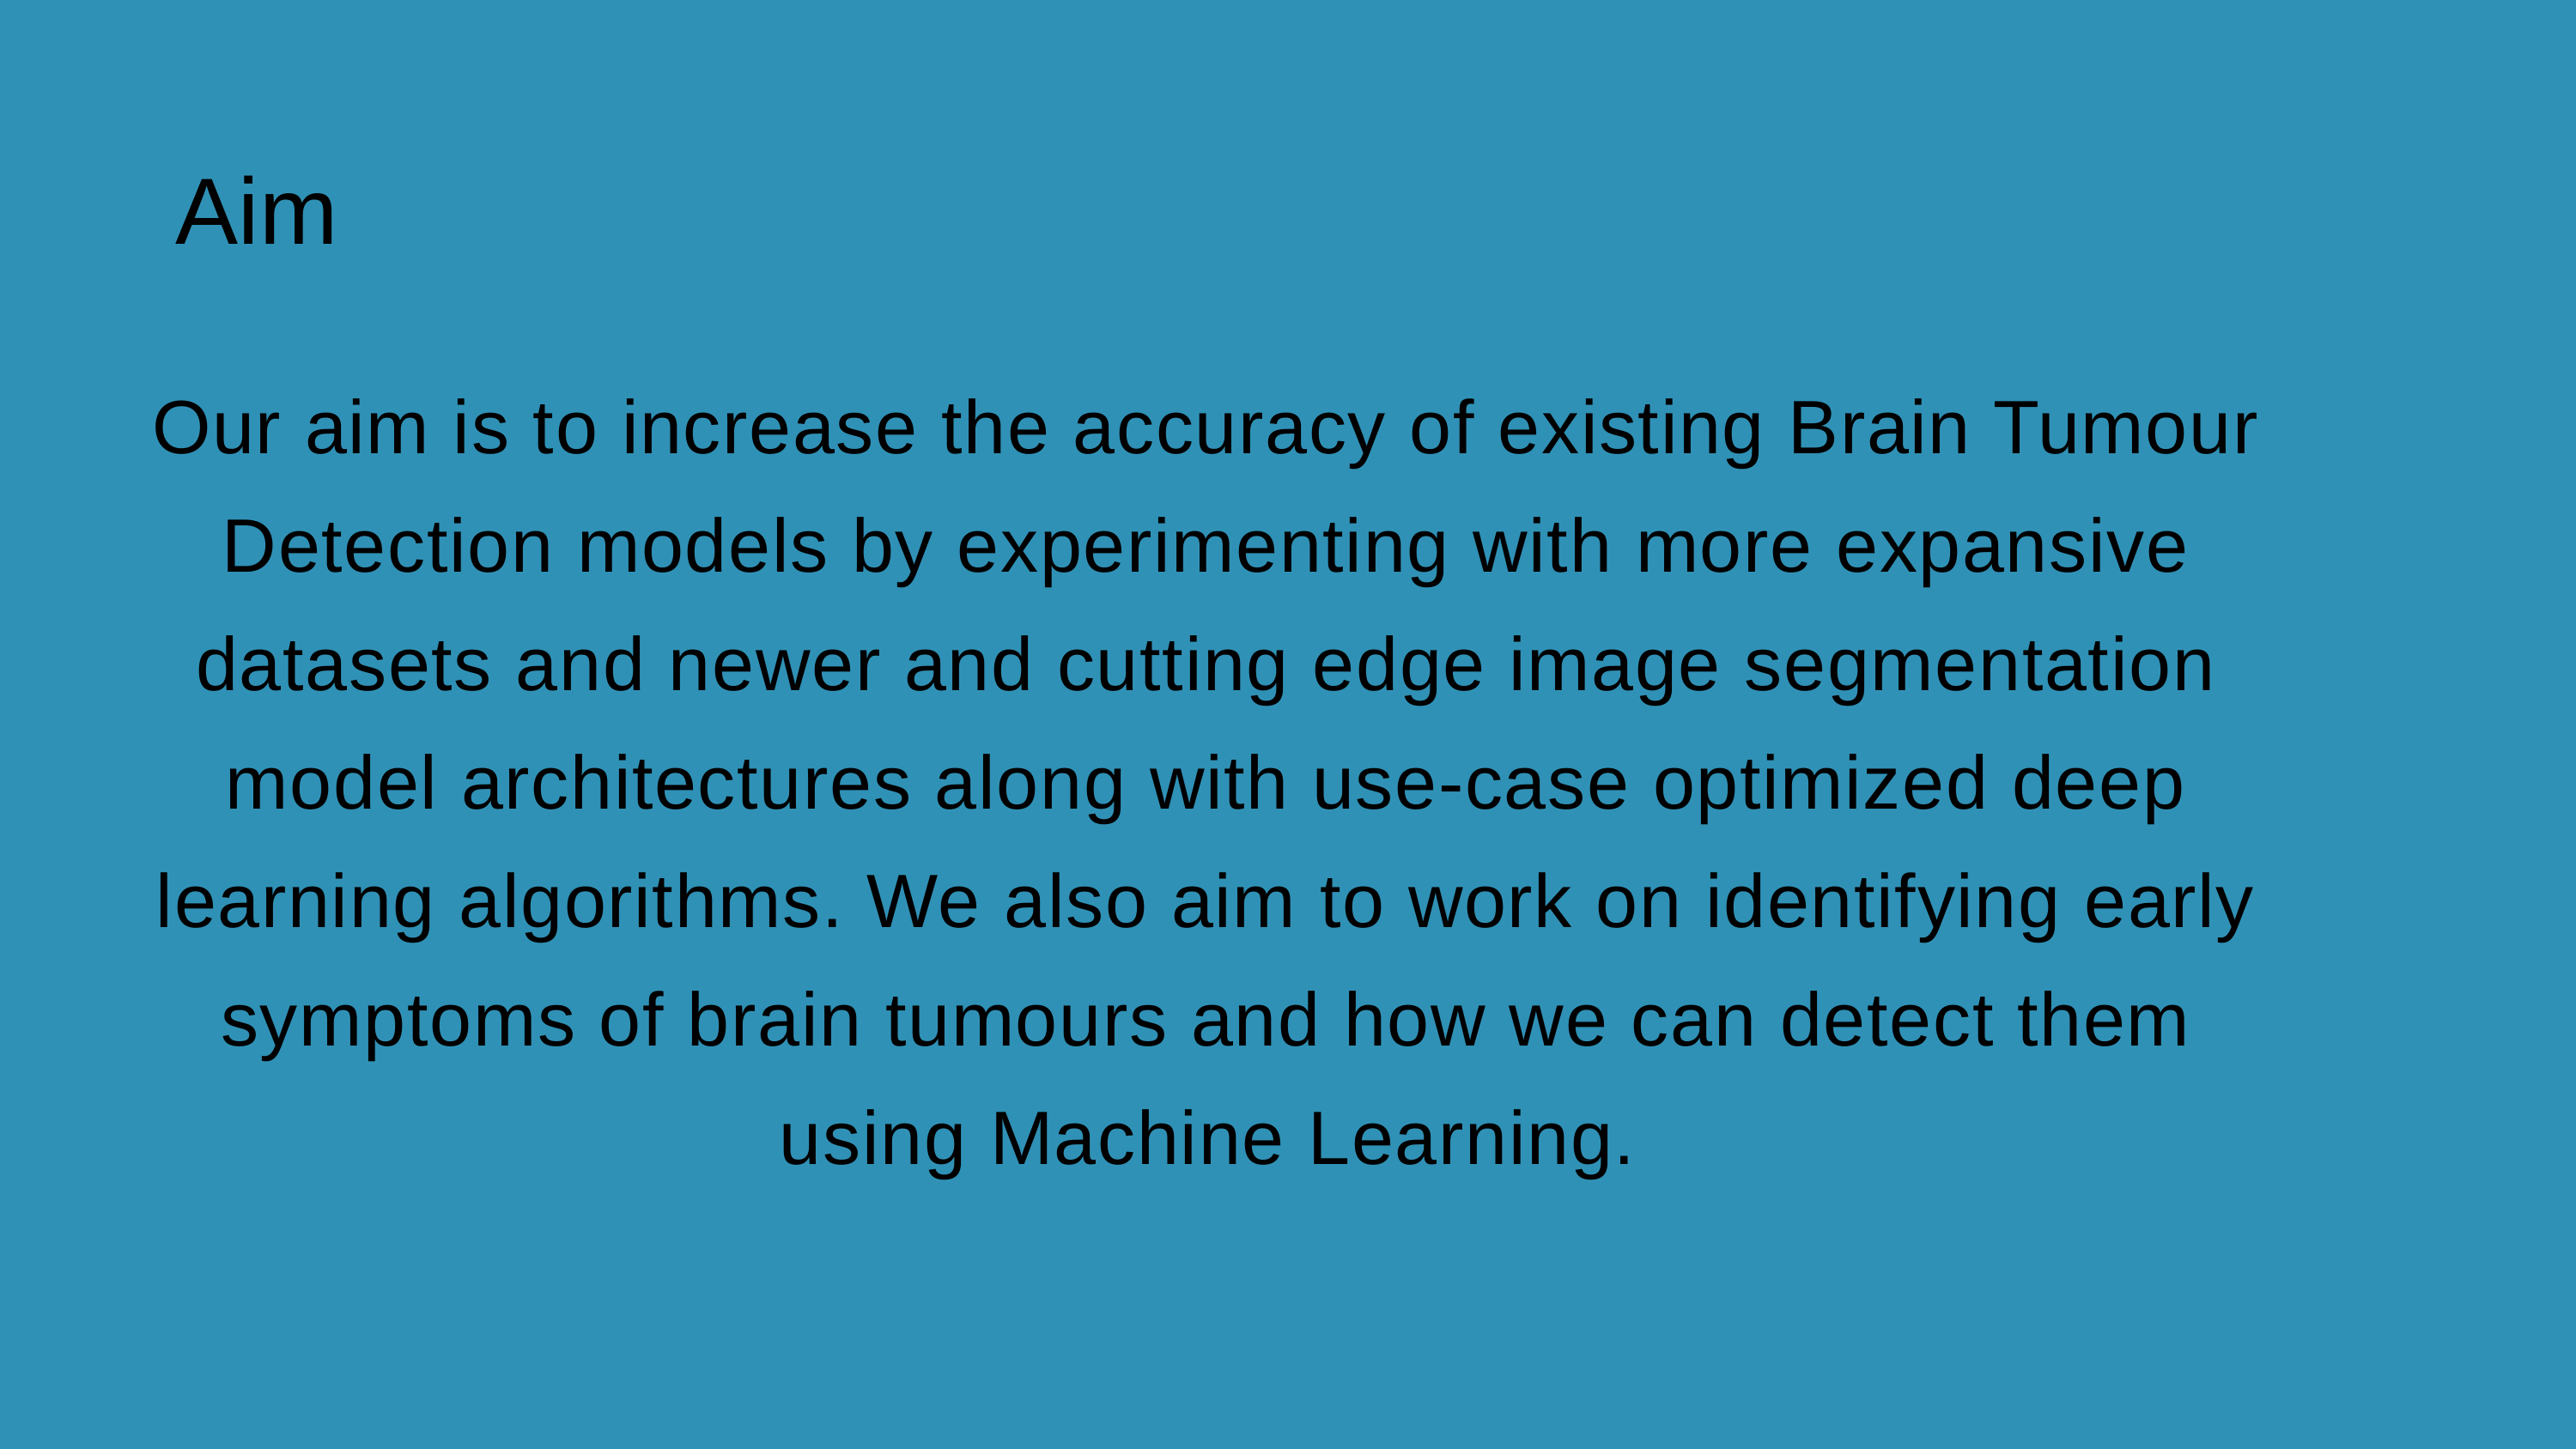

Aim
Our aim is to increase the accuracy of existing Brain Tumour Detection models by experimenting with more expansive datasets and newer and cutting edge image segmentation model architectures along with use-case optimized deep learning algorithms. We also aim to work on identifying early symptoms of brain tumours and how we can detect them using Machine Learning.